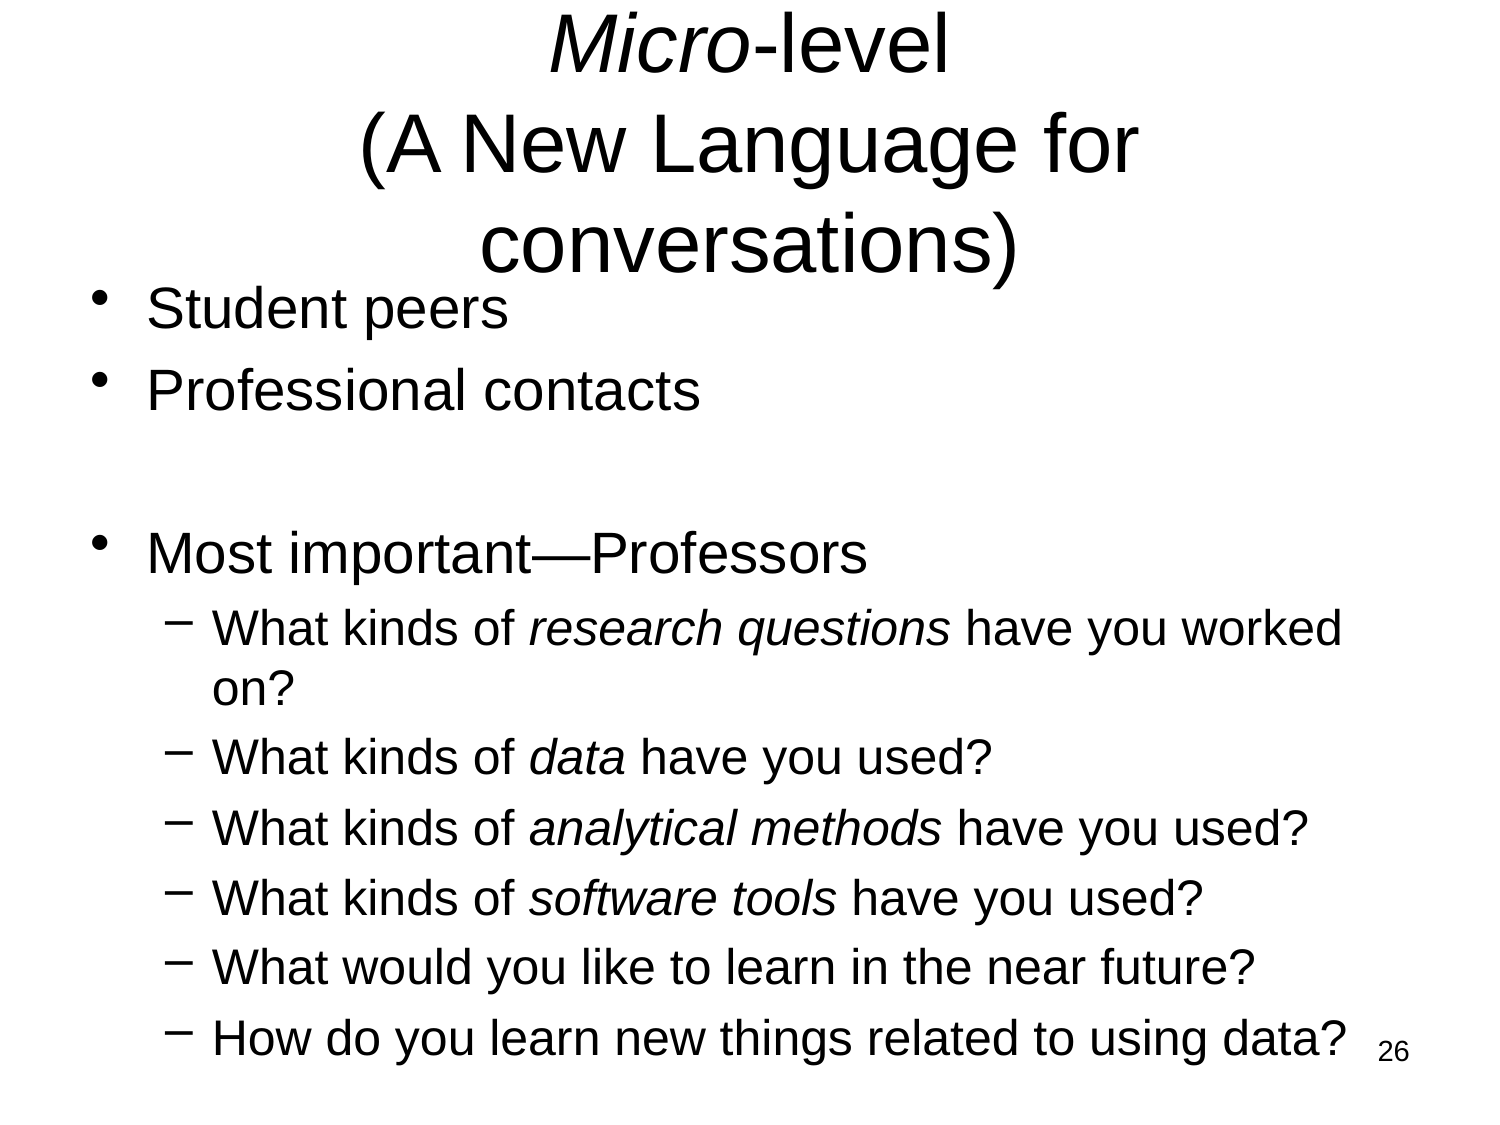

# Micro-level (A New Language for conversations)
Student peers
Professional contacts

Most important—Professors
What kinds of research questions have you worked on?
What kinds of data have you used?
What kinds of analytical methods have you used?
What kinds of software tools have you used?
What would you like to learn in the near future?
How do you learn new things related to using data?
26